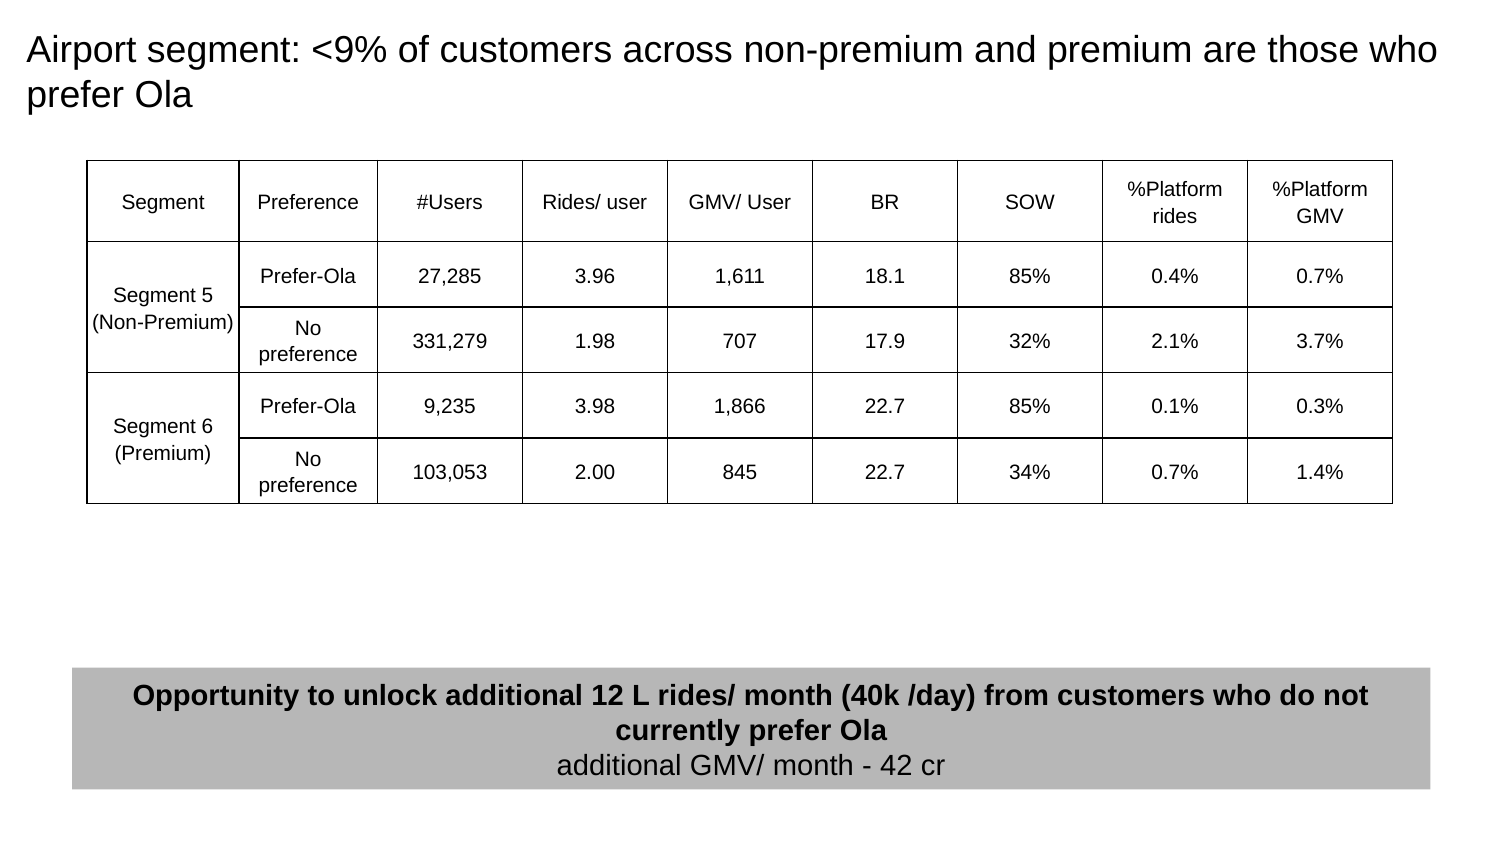

# Airport segment: <9% of customers across non-premium and premium are those who prefer Ola
| Segment | Preference | #Users | Rides/ user | GMV/ User | BR | SOW | %Platform rides | %Platform GMV |
| --- | --- | --- | --- | --- | --- | --- | --- | --- |
| Segment 5 (Non-Premium) | Prefer-Ola | 27,285 | 3.96 | 1,611 | 18.1 | 85% | 0.4% | 0.7% |
|  | No preference | 331,279 | 1.98 | 707 | 17.9 | 32% | 2.1% | 3.7% |
| Segment 6 (Premium) | Prefer-Ola | 9,235 | 3.98 | 1,866 | 22.7 | 85% | 0.1% | 0.3% |
|  | No preference | 103,053 | 2.00 | 845 | 22.7 | 34% | 0.7% | 1.4% |
Opportunity to unlock additional 12 L rides/ month (40k /day) from customers who do not currently prefer Ola
additional GMV/ month - 42 cr